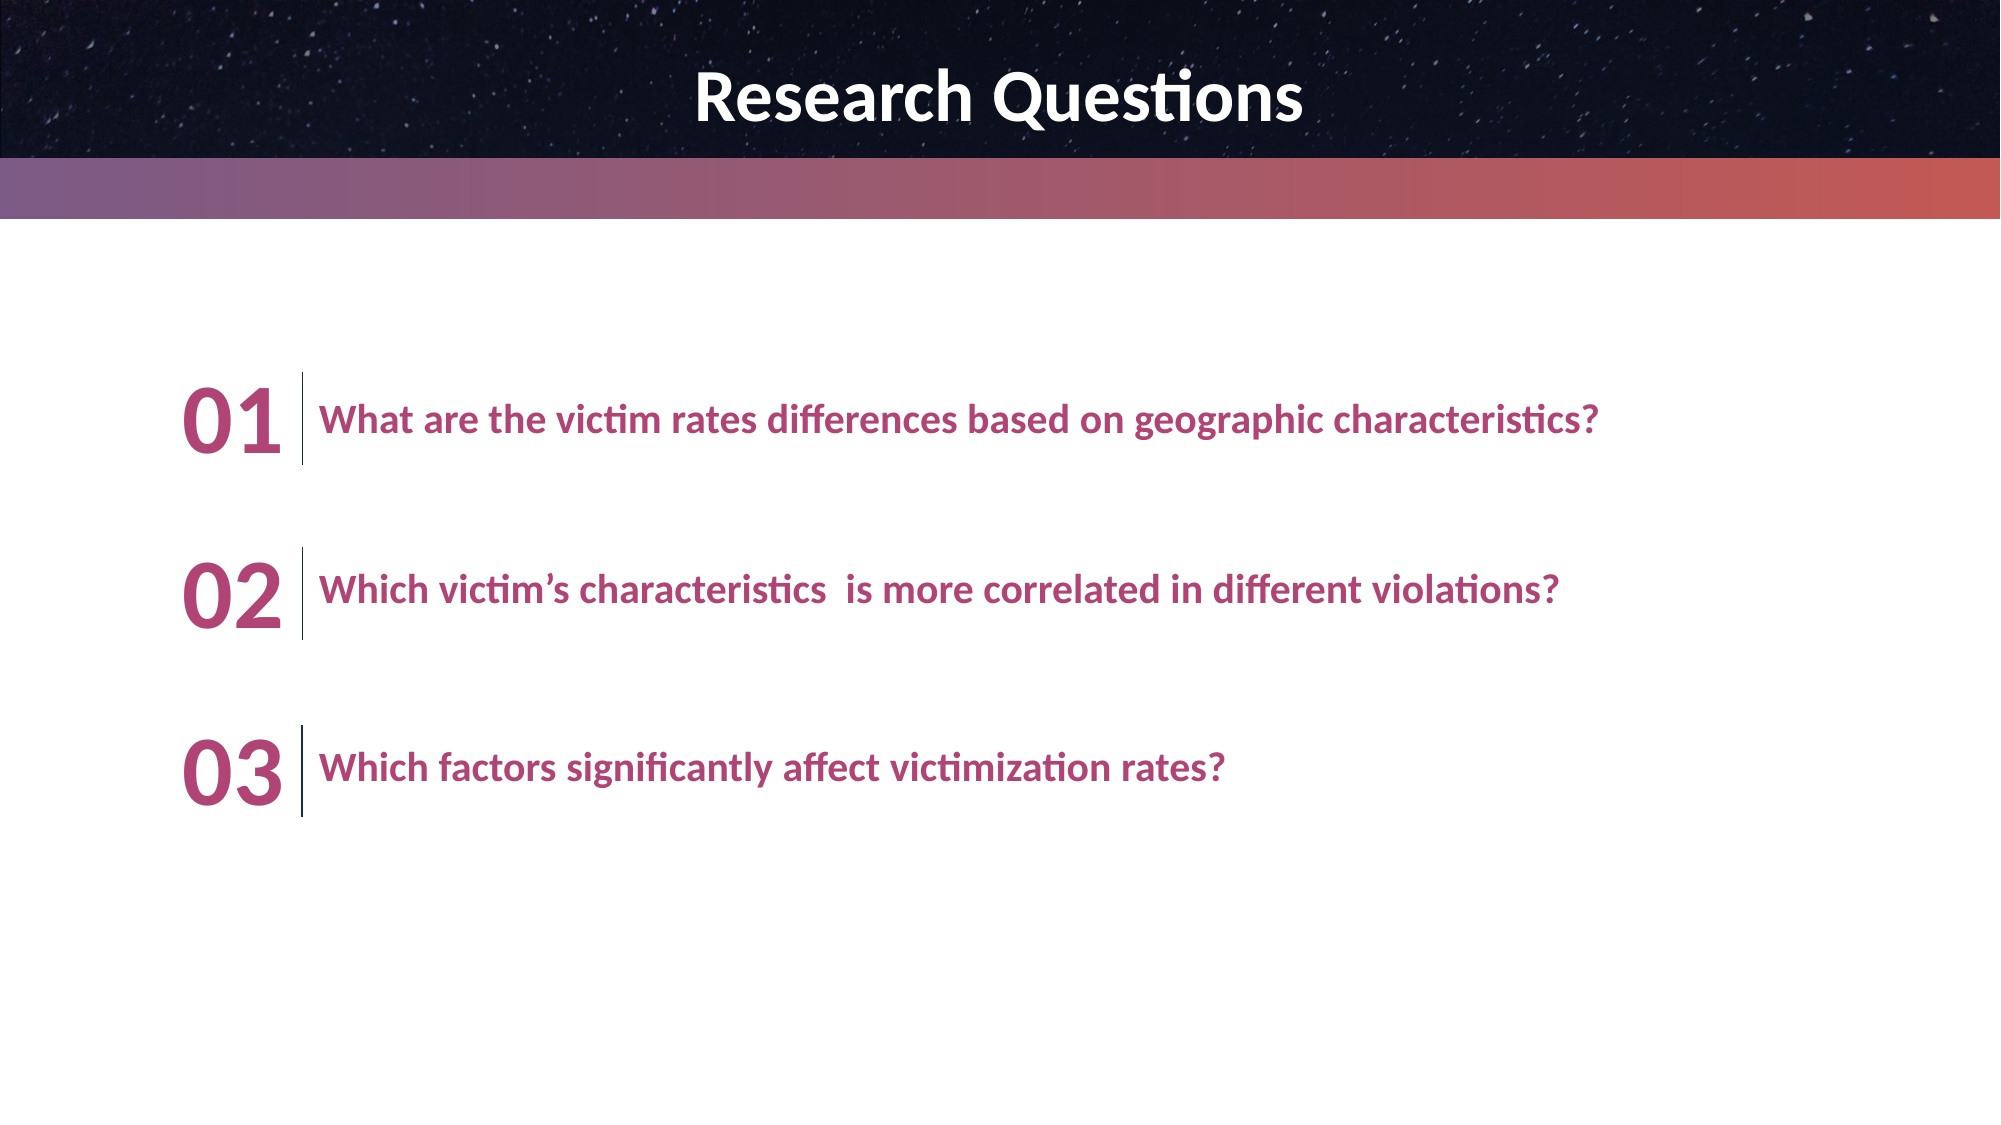

Research Questions
01
What are the victim rates differences based on geographic characteristics?
02
Which victim’s characteristics  is more correlated in different violations?
03
Which factors significantly affect victimization rates?